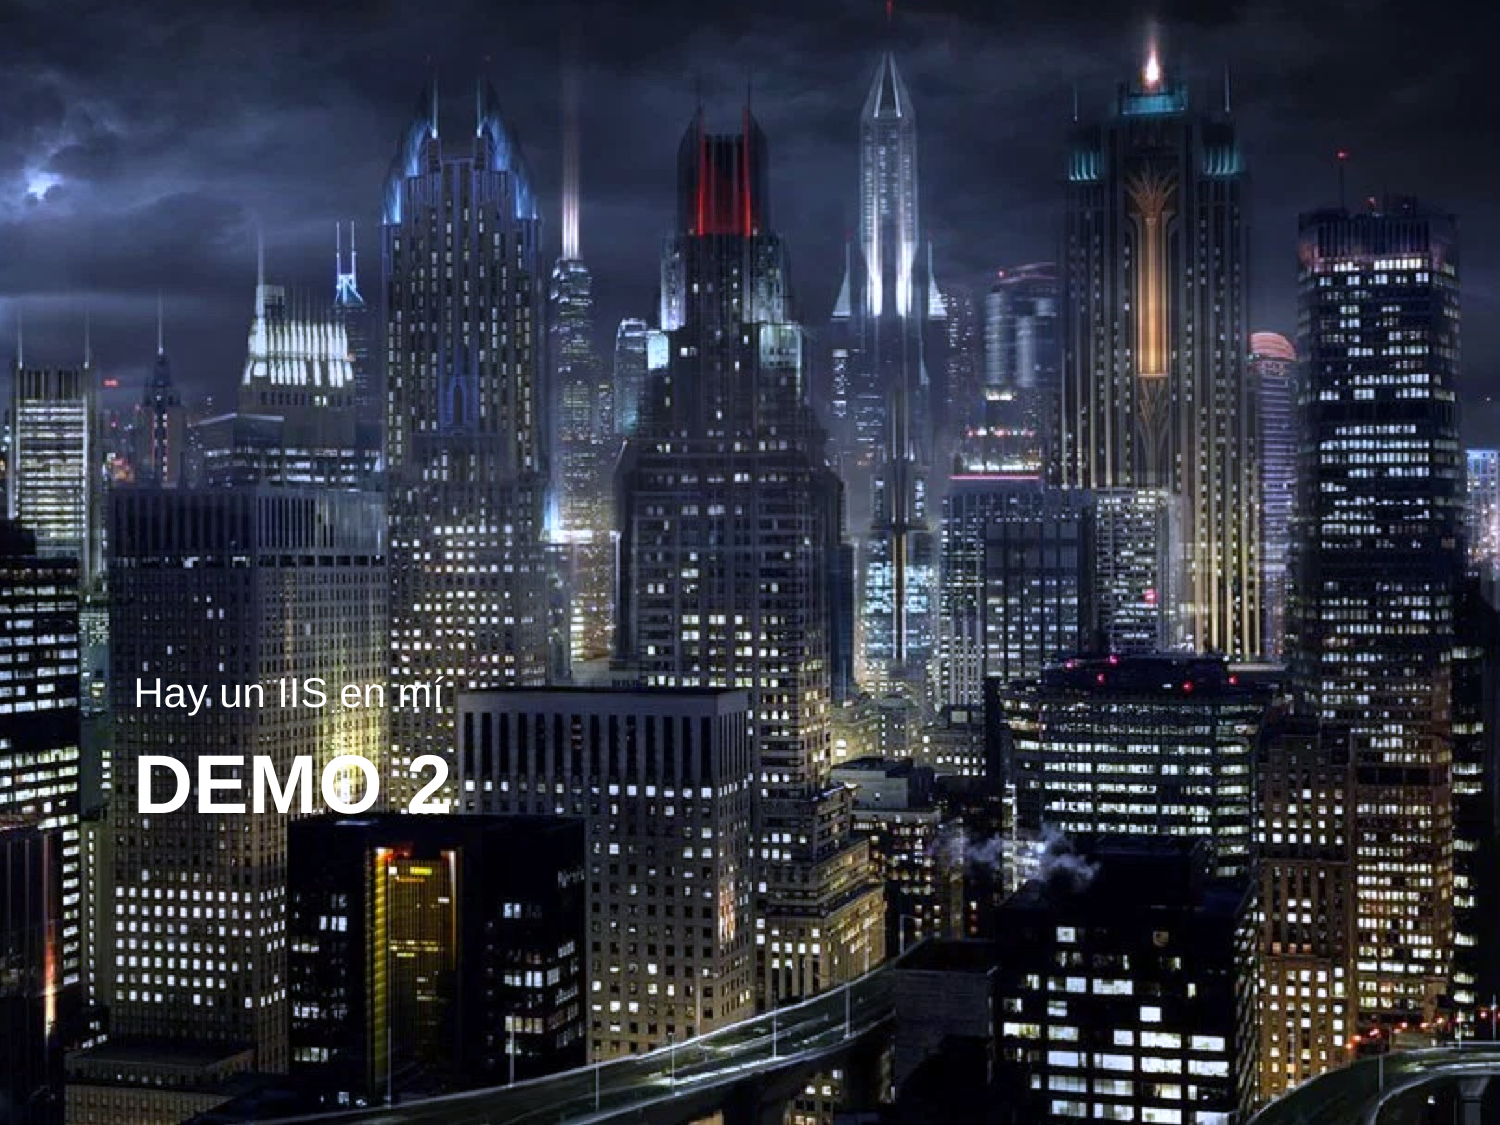

Hay un IIS en mí
# Demo 2